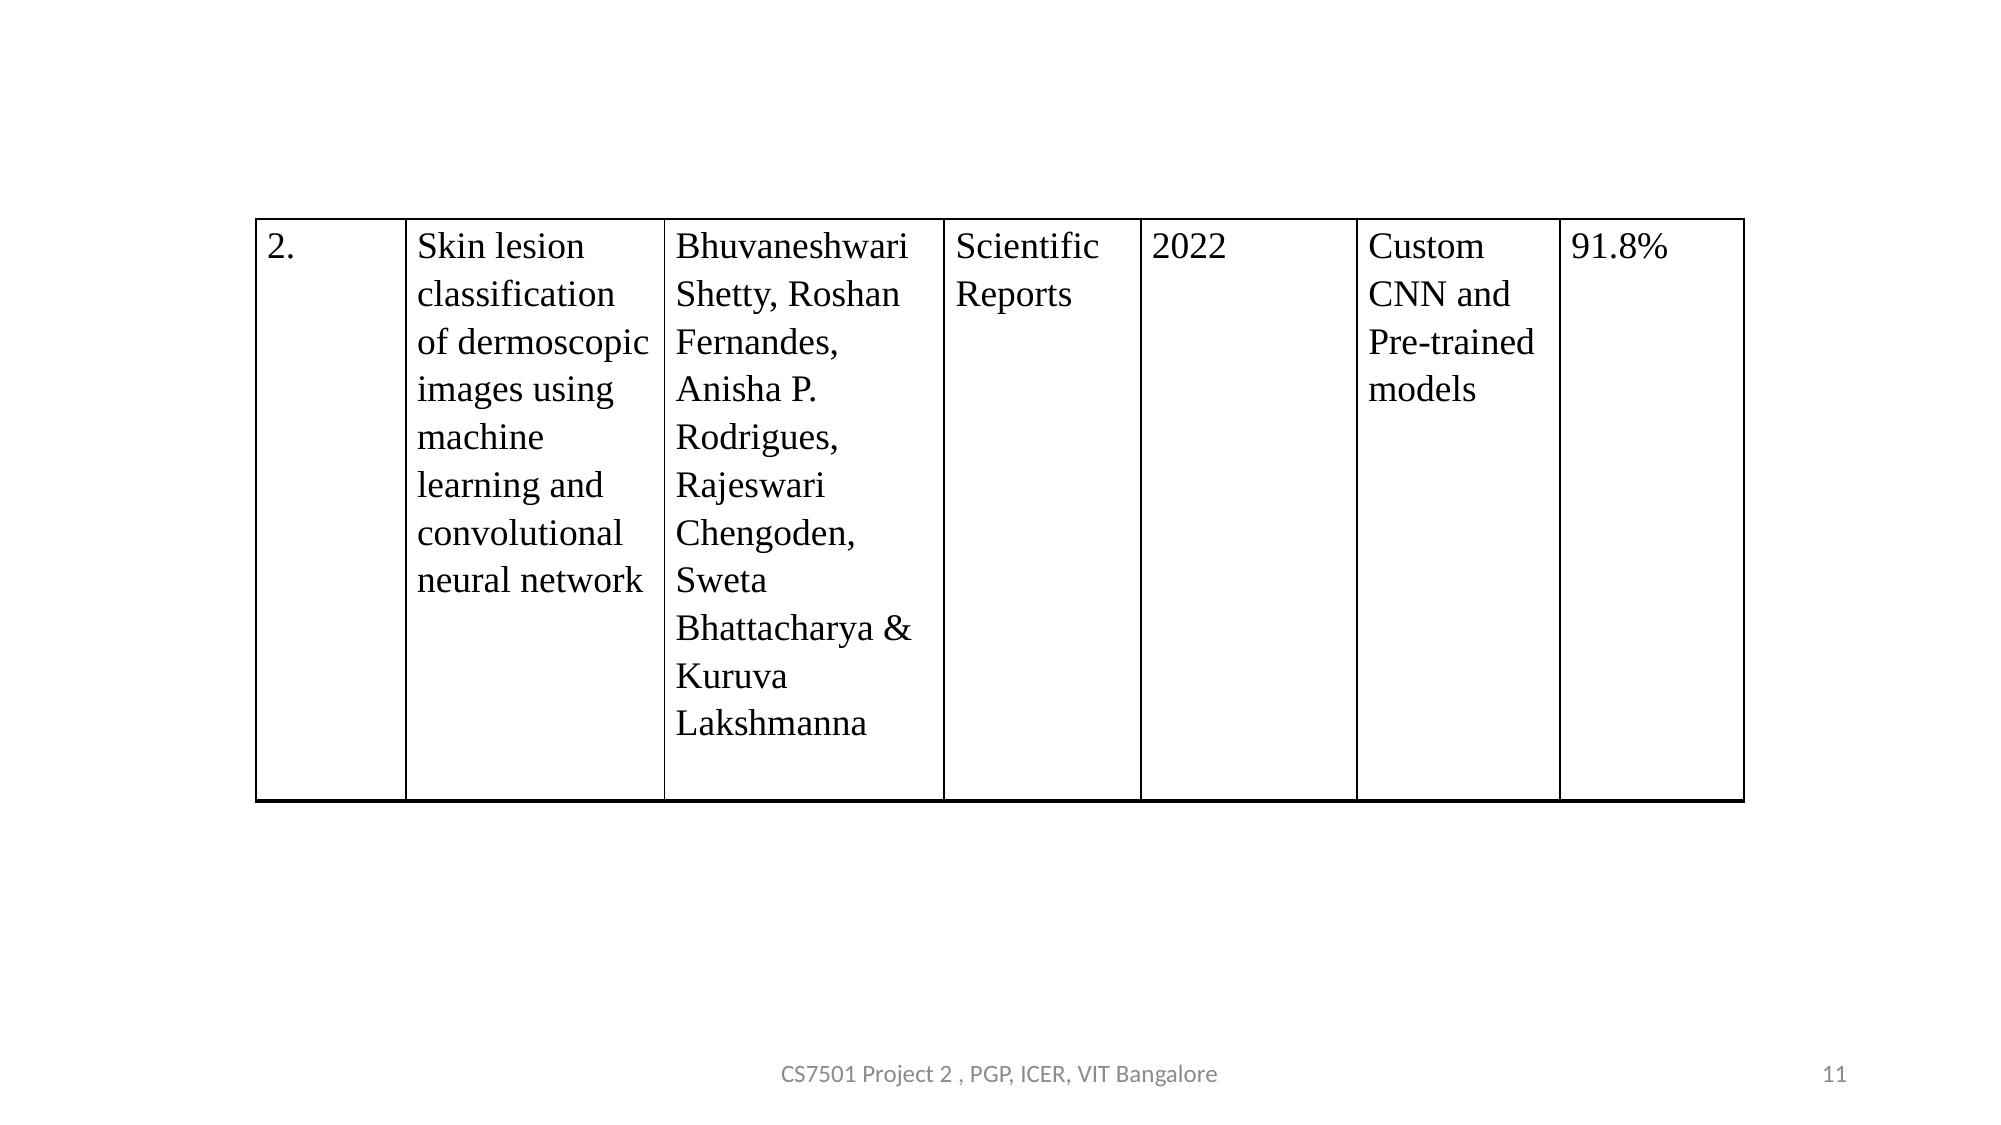

| 2. | Skin lesion classification of dermoscopic images using machine learning and convolutional neural network | Bhuvaneshwari Shetty, Roshan Fernandes, Anisha P. Rodrigues, Rajeswari Chengoden, Sweta Bhattacharya & Kuruva Lakshmanna | Scientific Reports | 2022 | Custom CNN and Pre-trained models | 91.8% |
| --- | --- | --- | --- | --- | --- | --- |
CS7501 Project 2 , PGP, ICER, VIT Bangalore
11